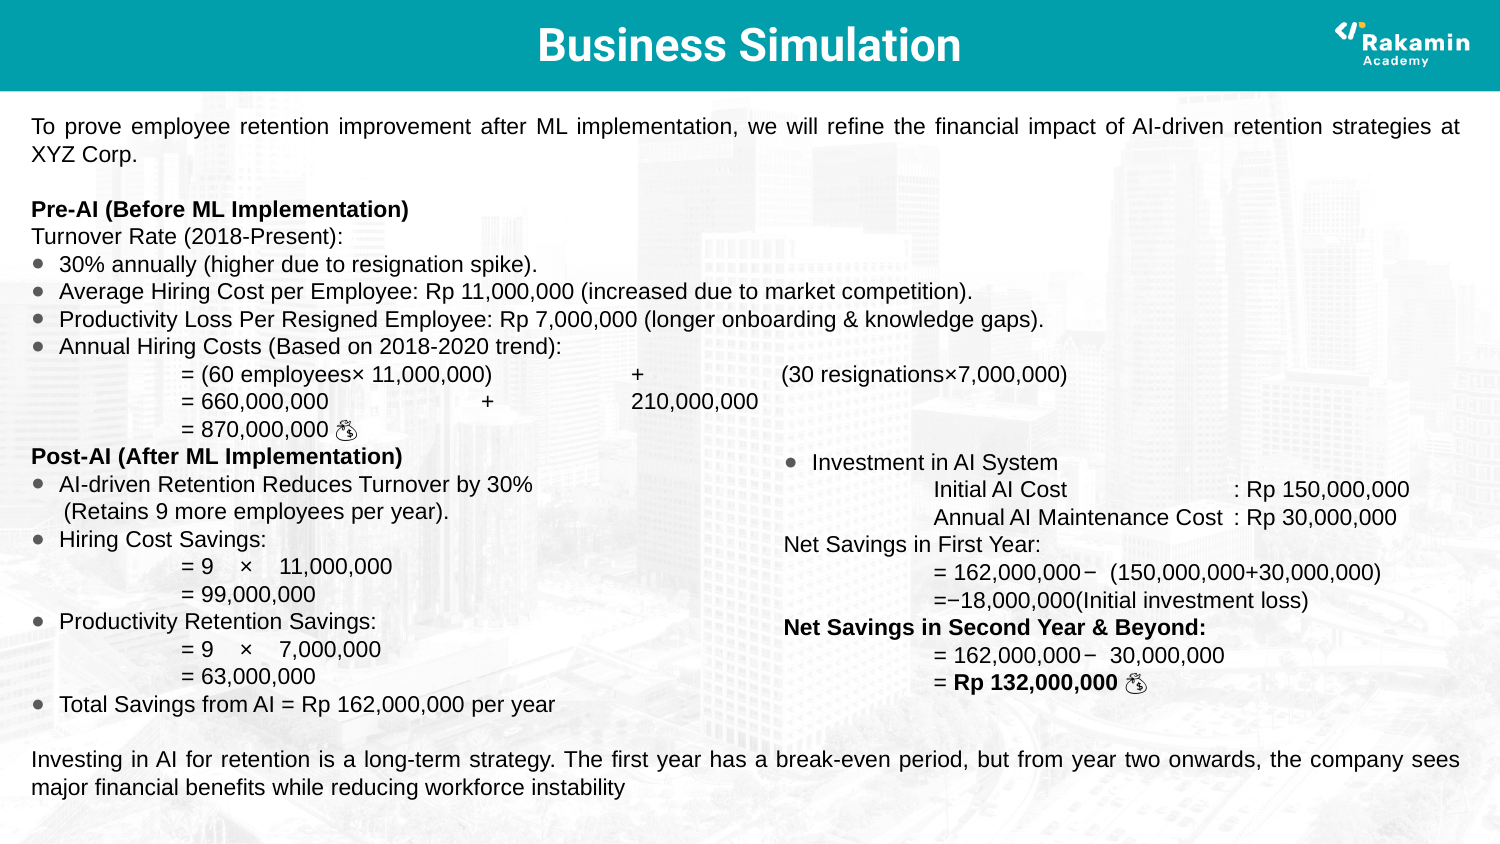

# Business Simulation
To prove employee retention improvement after ML implementation, we will refine the financial impact of AI-driven retention strategies at XYZ Corp.

Pre-AI (Before ML Implementation)
Turnover Rate (2018-Present):
30% annually (higher due to resignation spike).
Average Hiring Cost per Employee: Rp 11,000,000 (increased due to market competition).
Productivity Loss Per Resigned Employee: Rp 7,000,000 (longer onboarding & knowledge gaps).
Annual Hiring Costs (Based on 2018-2020 trend):
	= (60 employees× 11,000,000)	+	(30 resignations×7,000,000)
	= 660,000,000		+	210,000,000
	= 870,000,000 💰
Post-AI (After ML Implementation)
AI-driven Retention Reduces Turnover by 30%
     (Retains 9 more employees per year).
Hiring Cost Savings:
	= 9    ×    11,000,000
	= 99,000,000
Productivity Retention Savings:
	= 9    ×    7,000,000
	= 63,000,000
Total Savings from AI = Rp 162,000,000 per year

Investing in AI for retention is a long-term strategy. The first year has a break-even period, but from year two onwards, the company sees major financial benefits while reducing workforce instability
Investment in AI System
	Initial AI Cost		: Rp 150,000,000
	Annual AI Maintenance Cost	: Rp 30,000,000
Net Savings in First Year:
 	= 162,000,000	−  (150,000,000+30,000,000)
	=−18,000,000(Initial investment loss)
Net Savings in Second Year & Beyond:
	= 162,000,000	−  30,000,000
	= Rp 132,000,000 💰